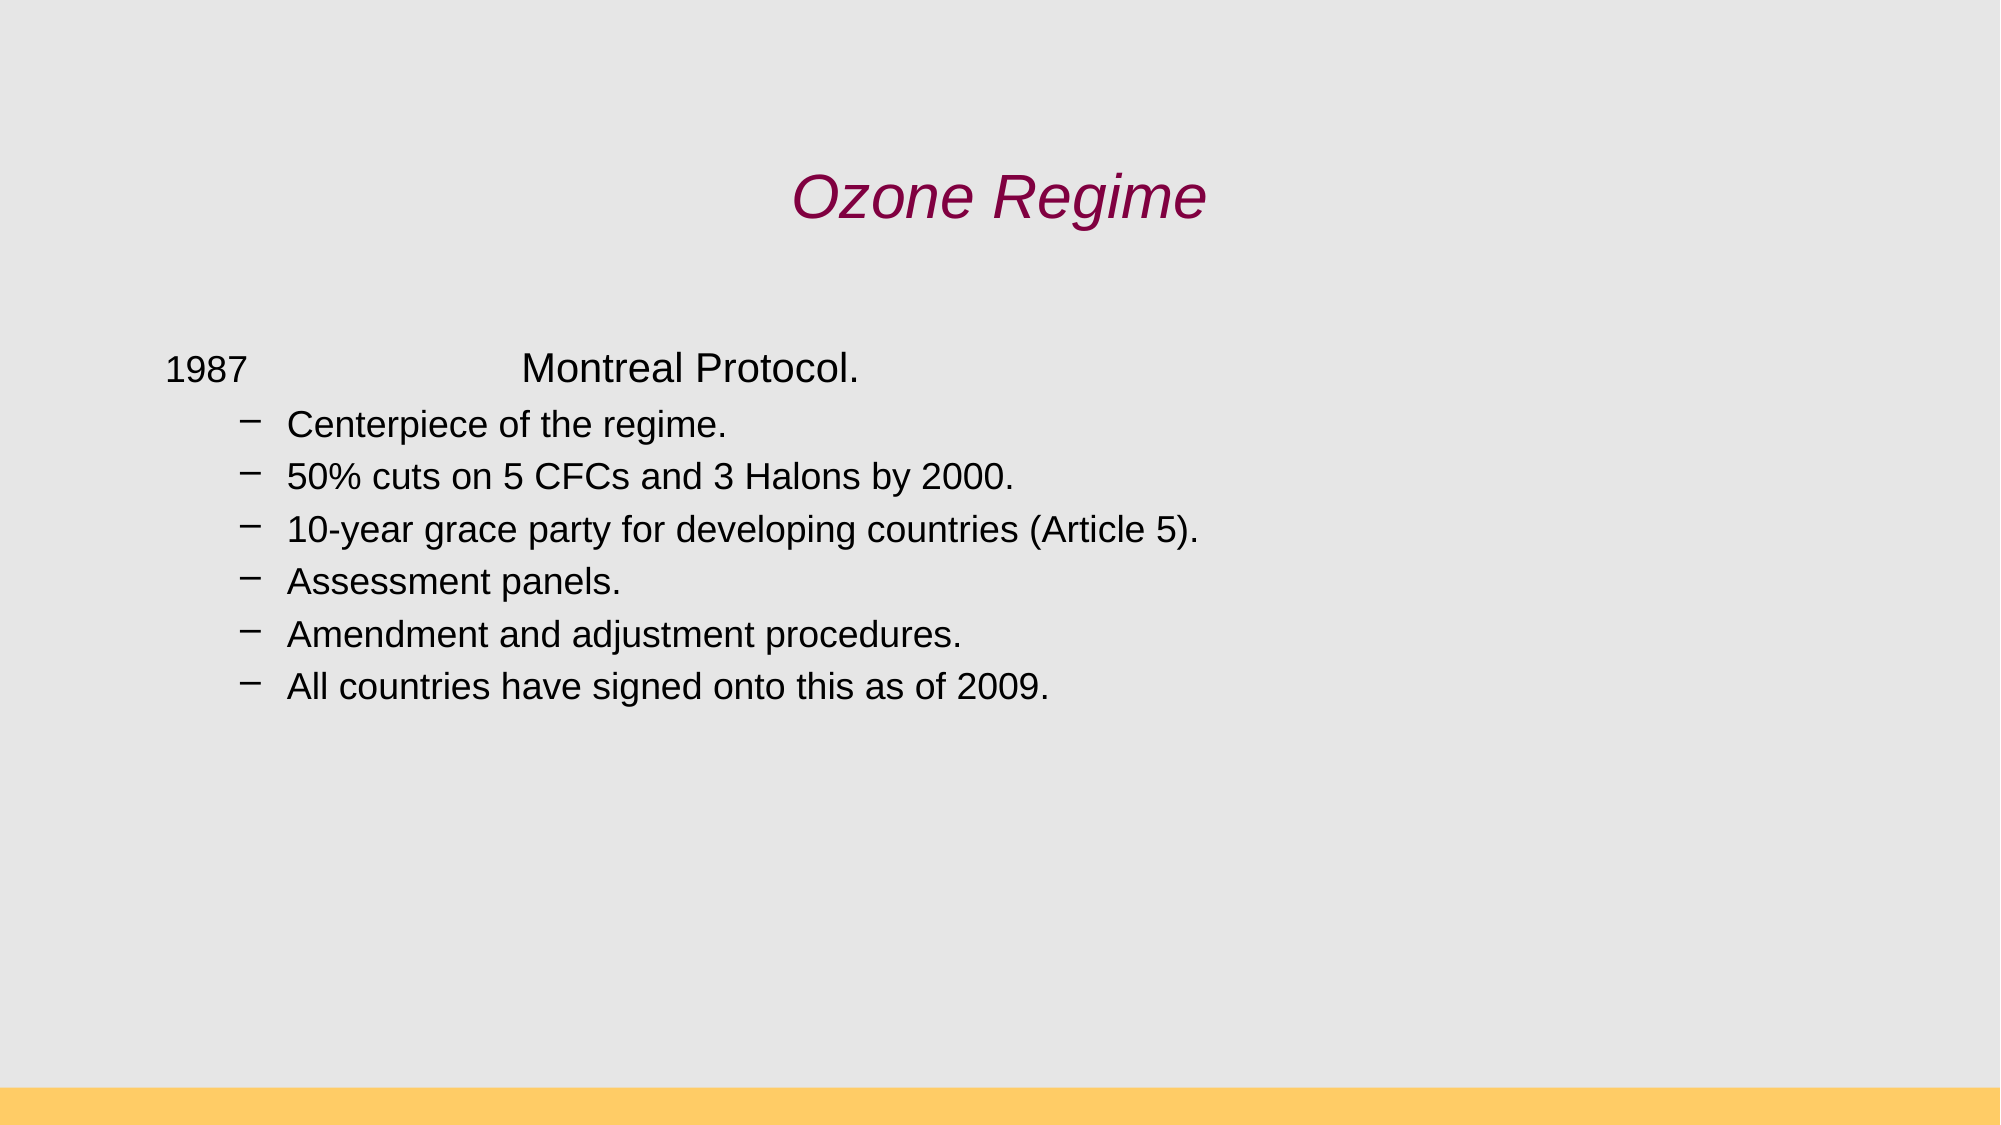

# Ozone Regime
1987		Montreal Protocol.
Centerpiece of the regime.
50% cuts on 5 CFCs and 3 Halons by 2000.
10-year grace party for developing countries (Article 5).
Assessment panels.
Amendment and adjustment procedures.
All countries have signed onto this as of 2009.